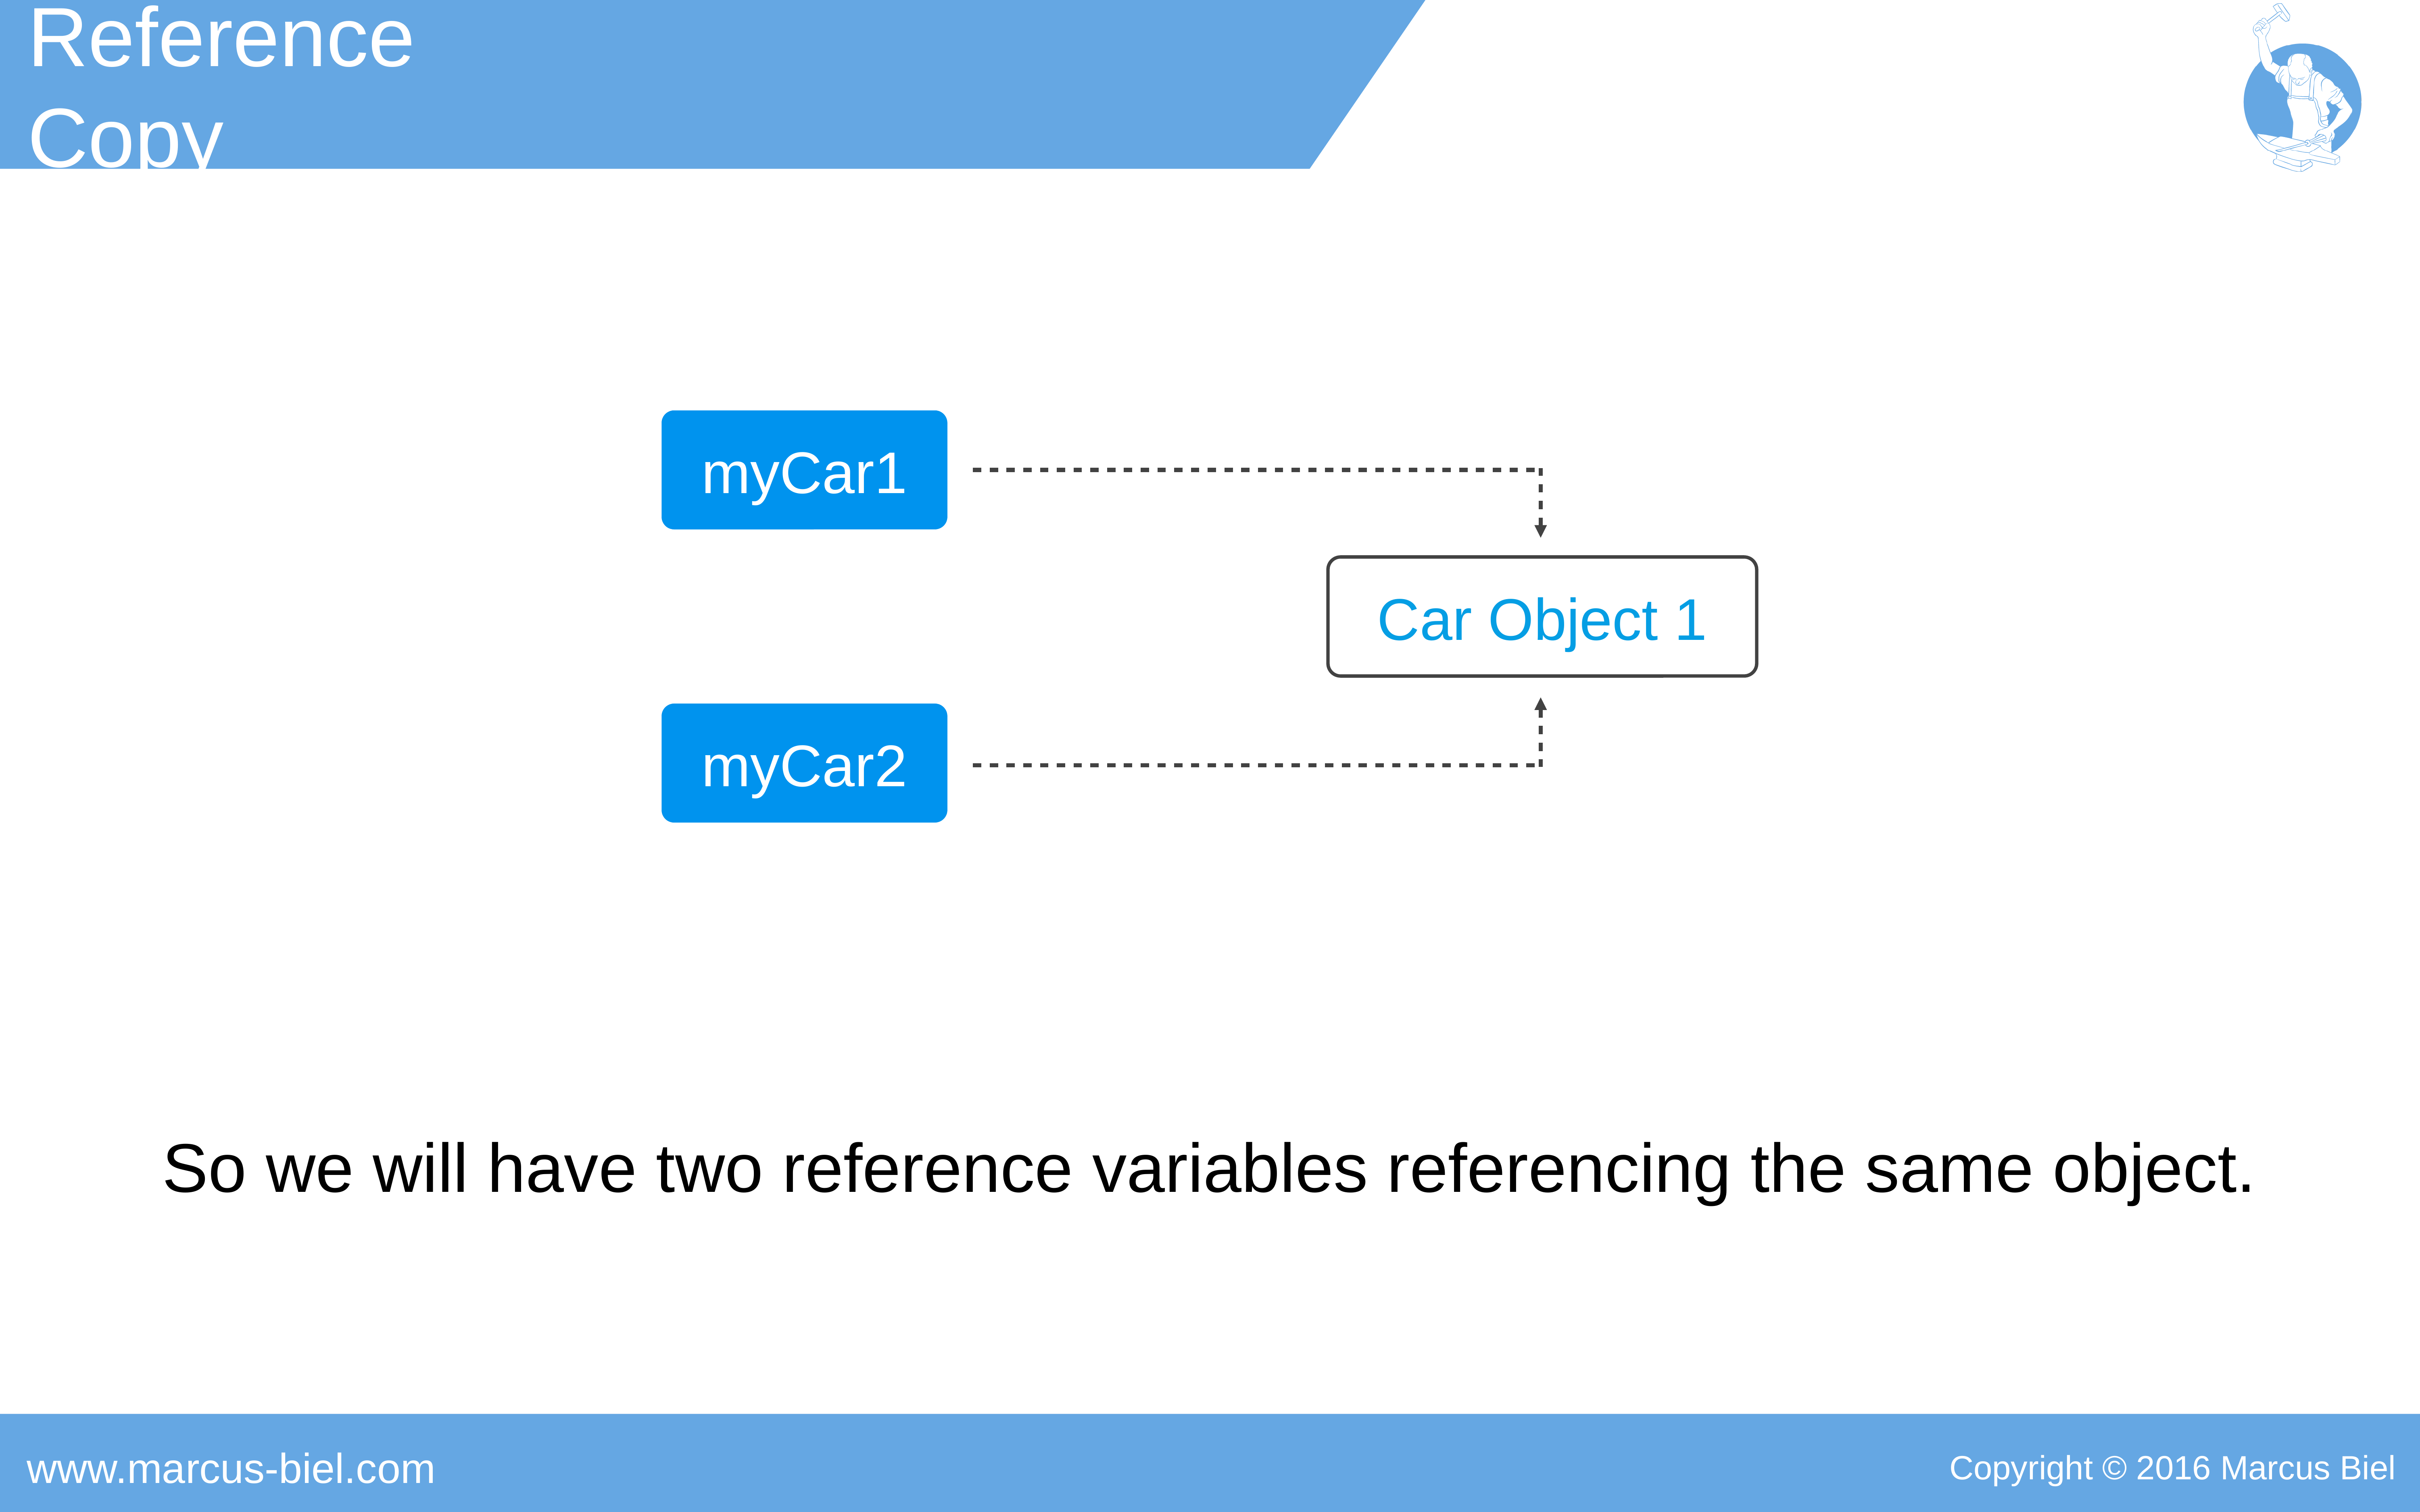

Reference Copy
myCar1

Car Object 1

myCar2

So we will have two reference variables referencing the same object.